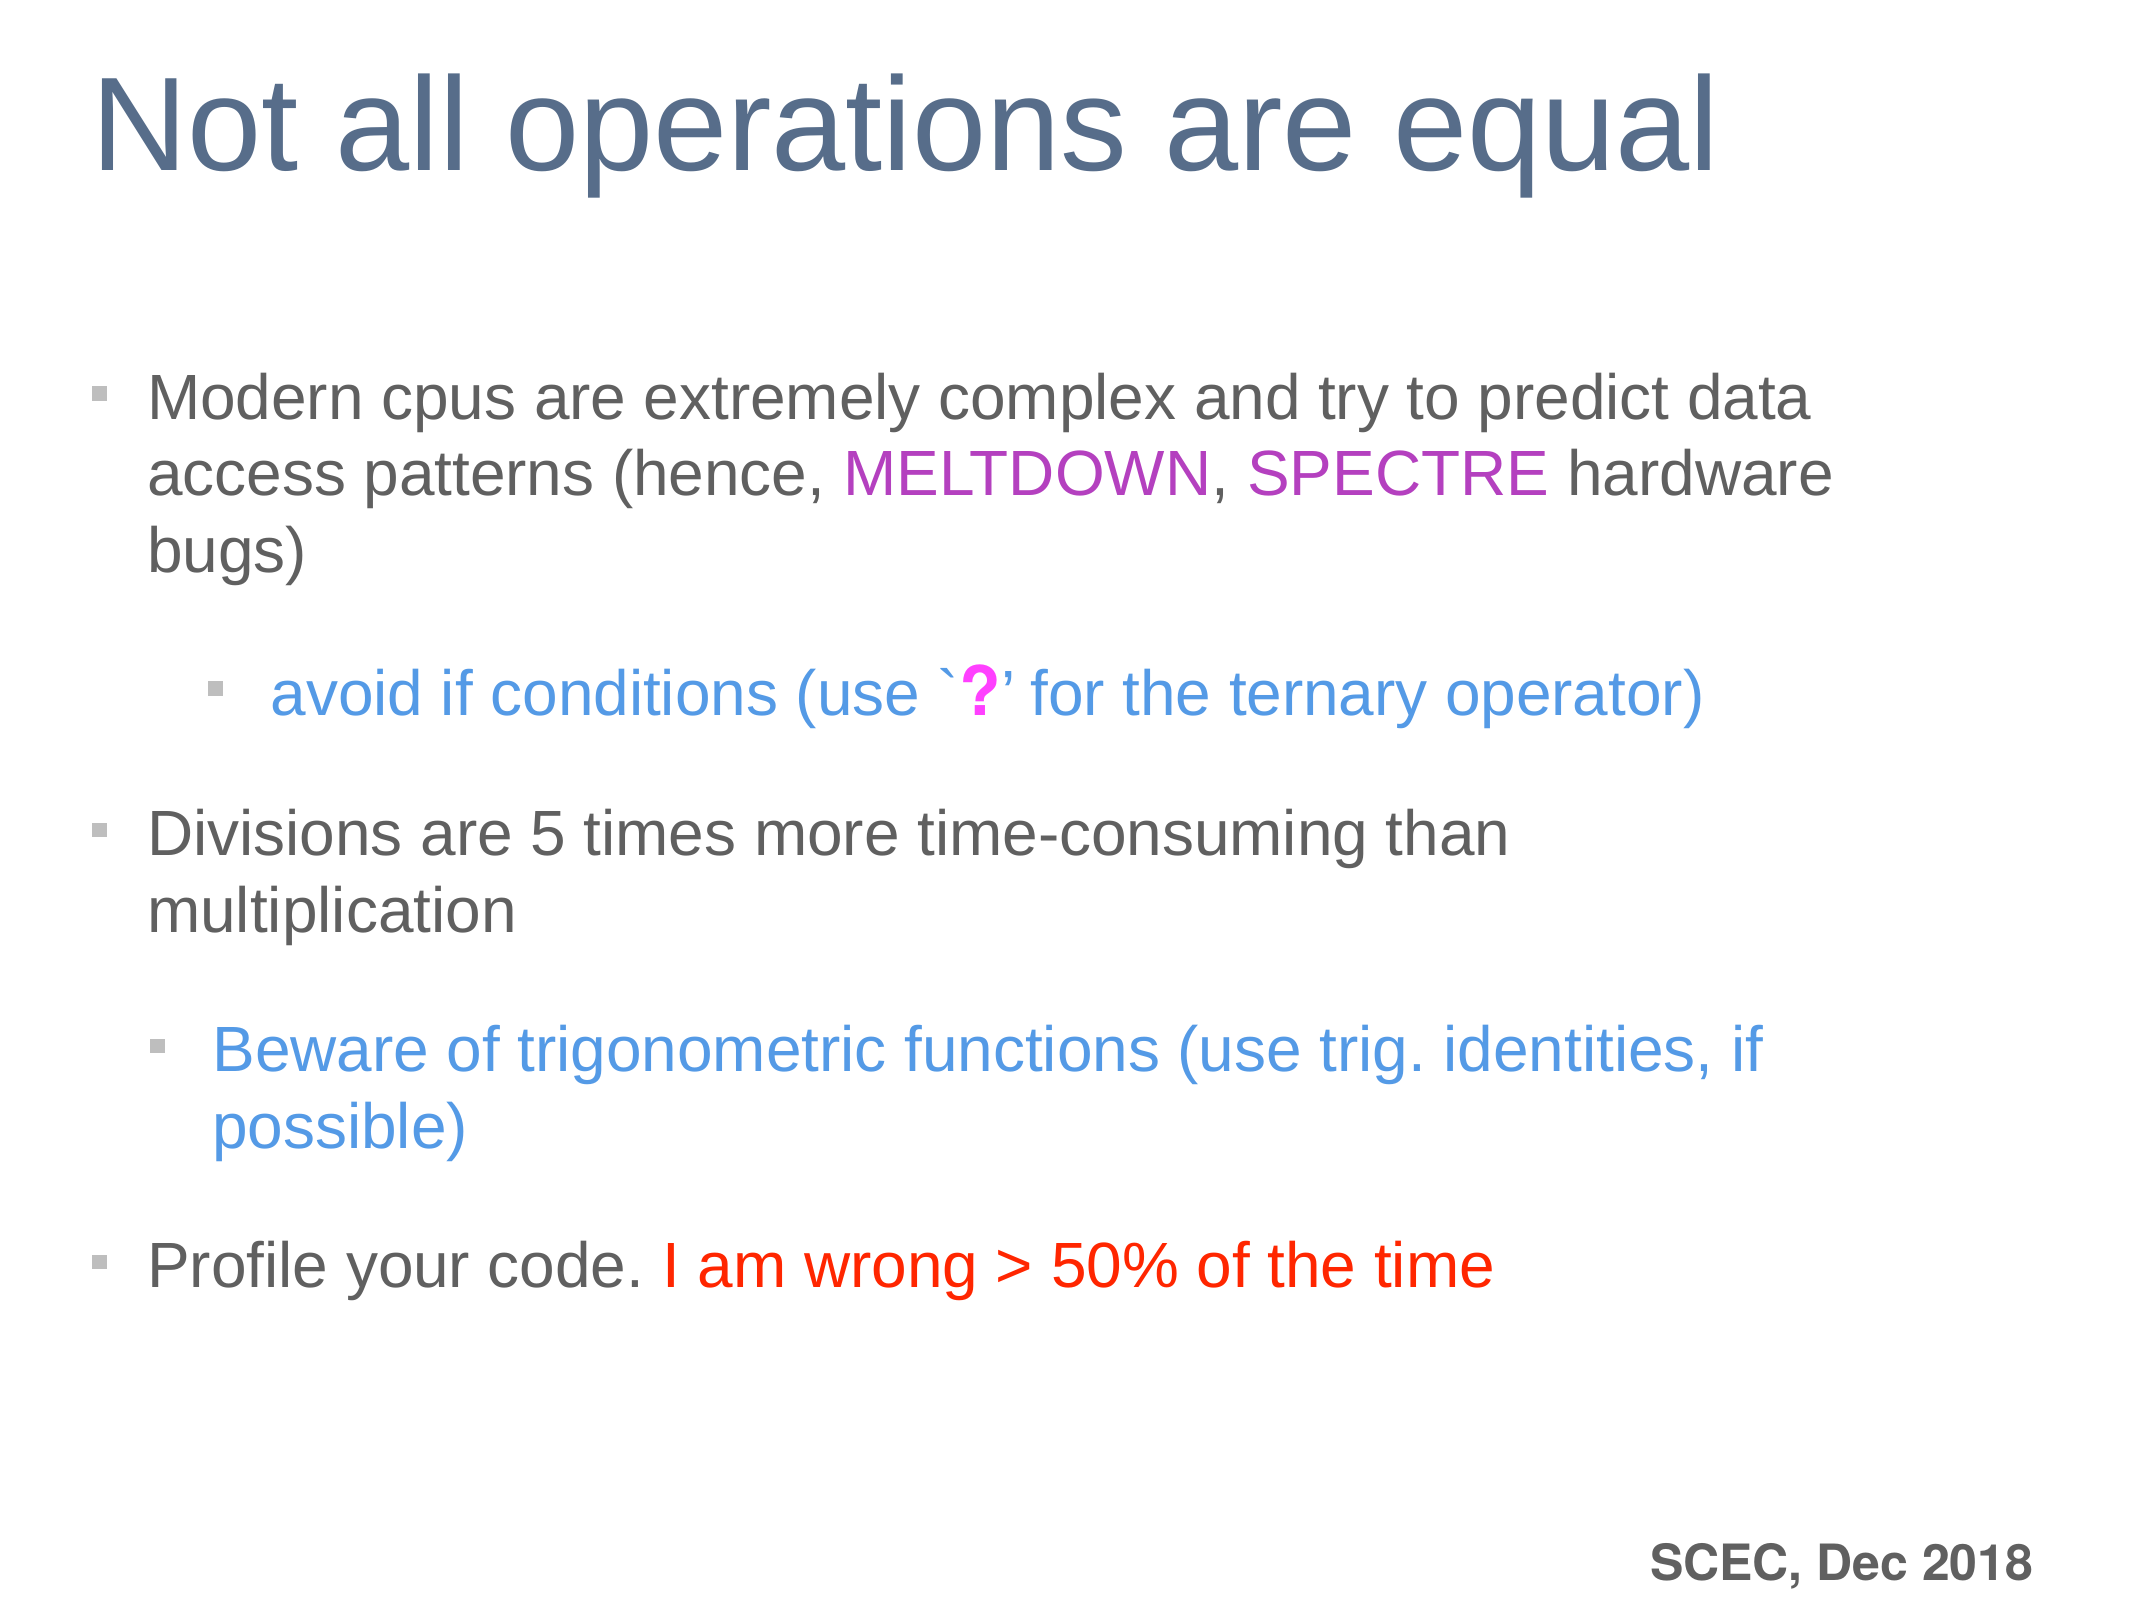

# Not all operations are equal
Modern cpus are extremely complex and try to predict data access patterns (hence, MELTDOWN, SPECTRE hardware bugs)
avoid if conditions (use `?’ for the ternary operator)
Divisions are 5 times more time-consuming than multiplication
Beware of trigonometric functions (use trig. identities, if possible)
Profile your code. I am wrong > 50% of the time